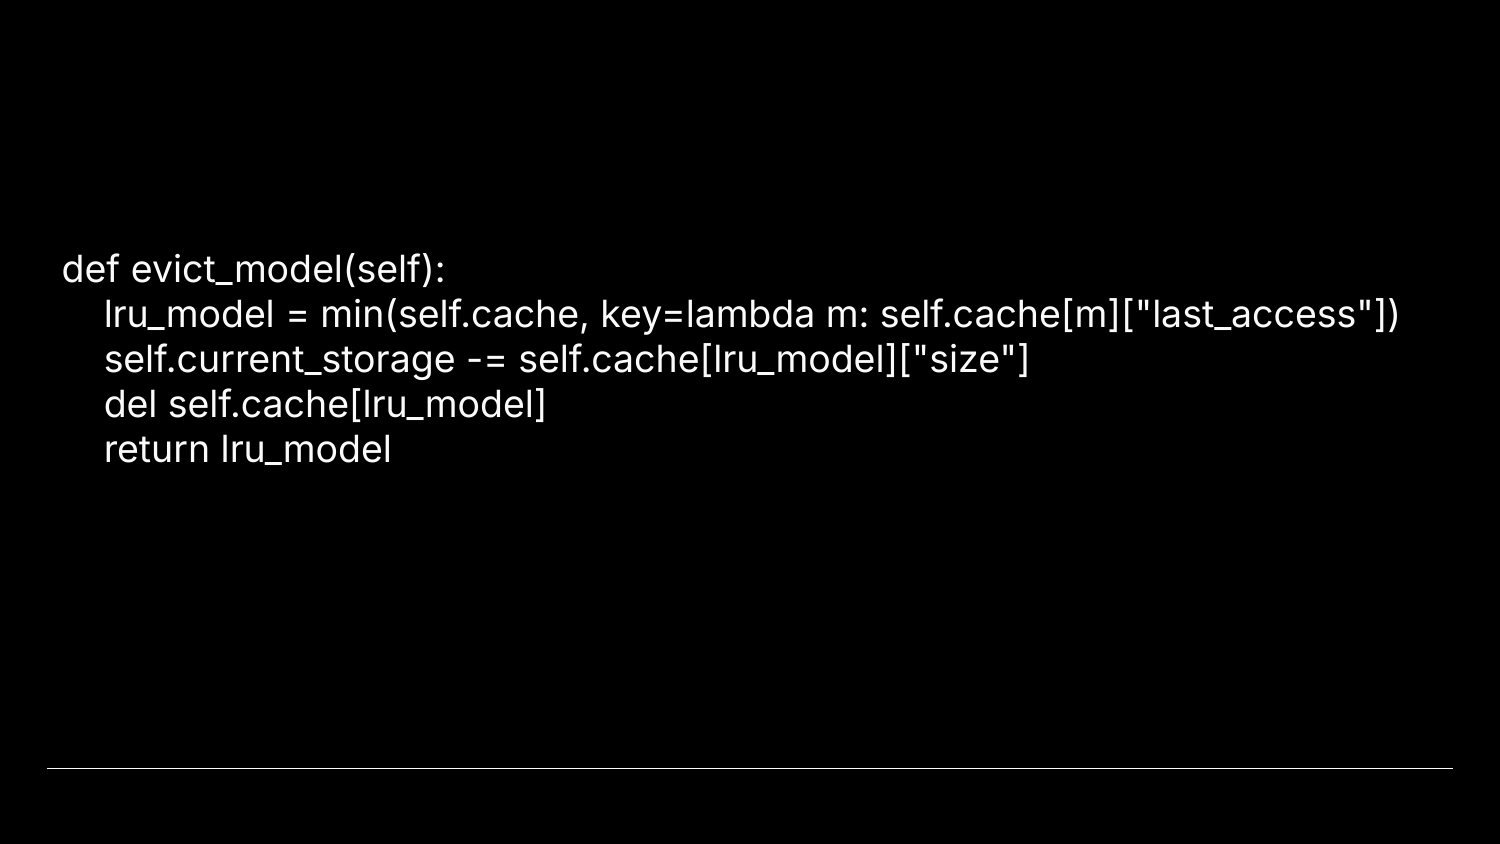

def evict_model(self):
    lru_model = min(self.cache, key=lambda m: self.cache[m]["last_access"])
    self.current_storage -= self.cache[lru_model]["size"]
    del self.cache[lru_model]
    return lru_model